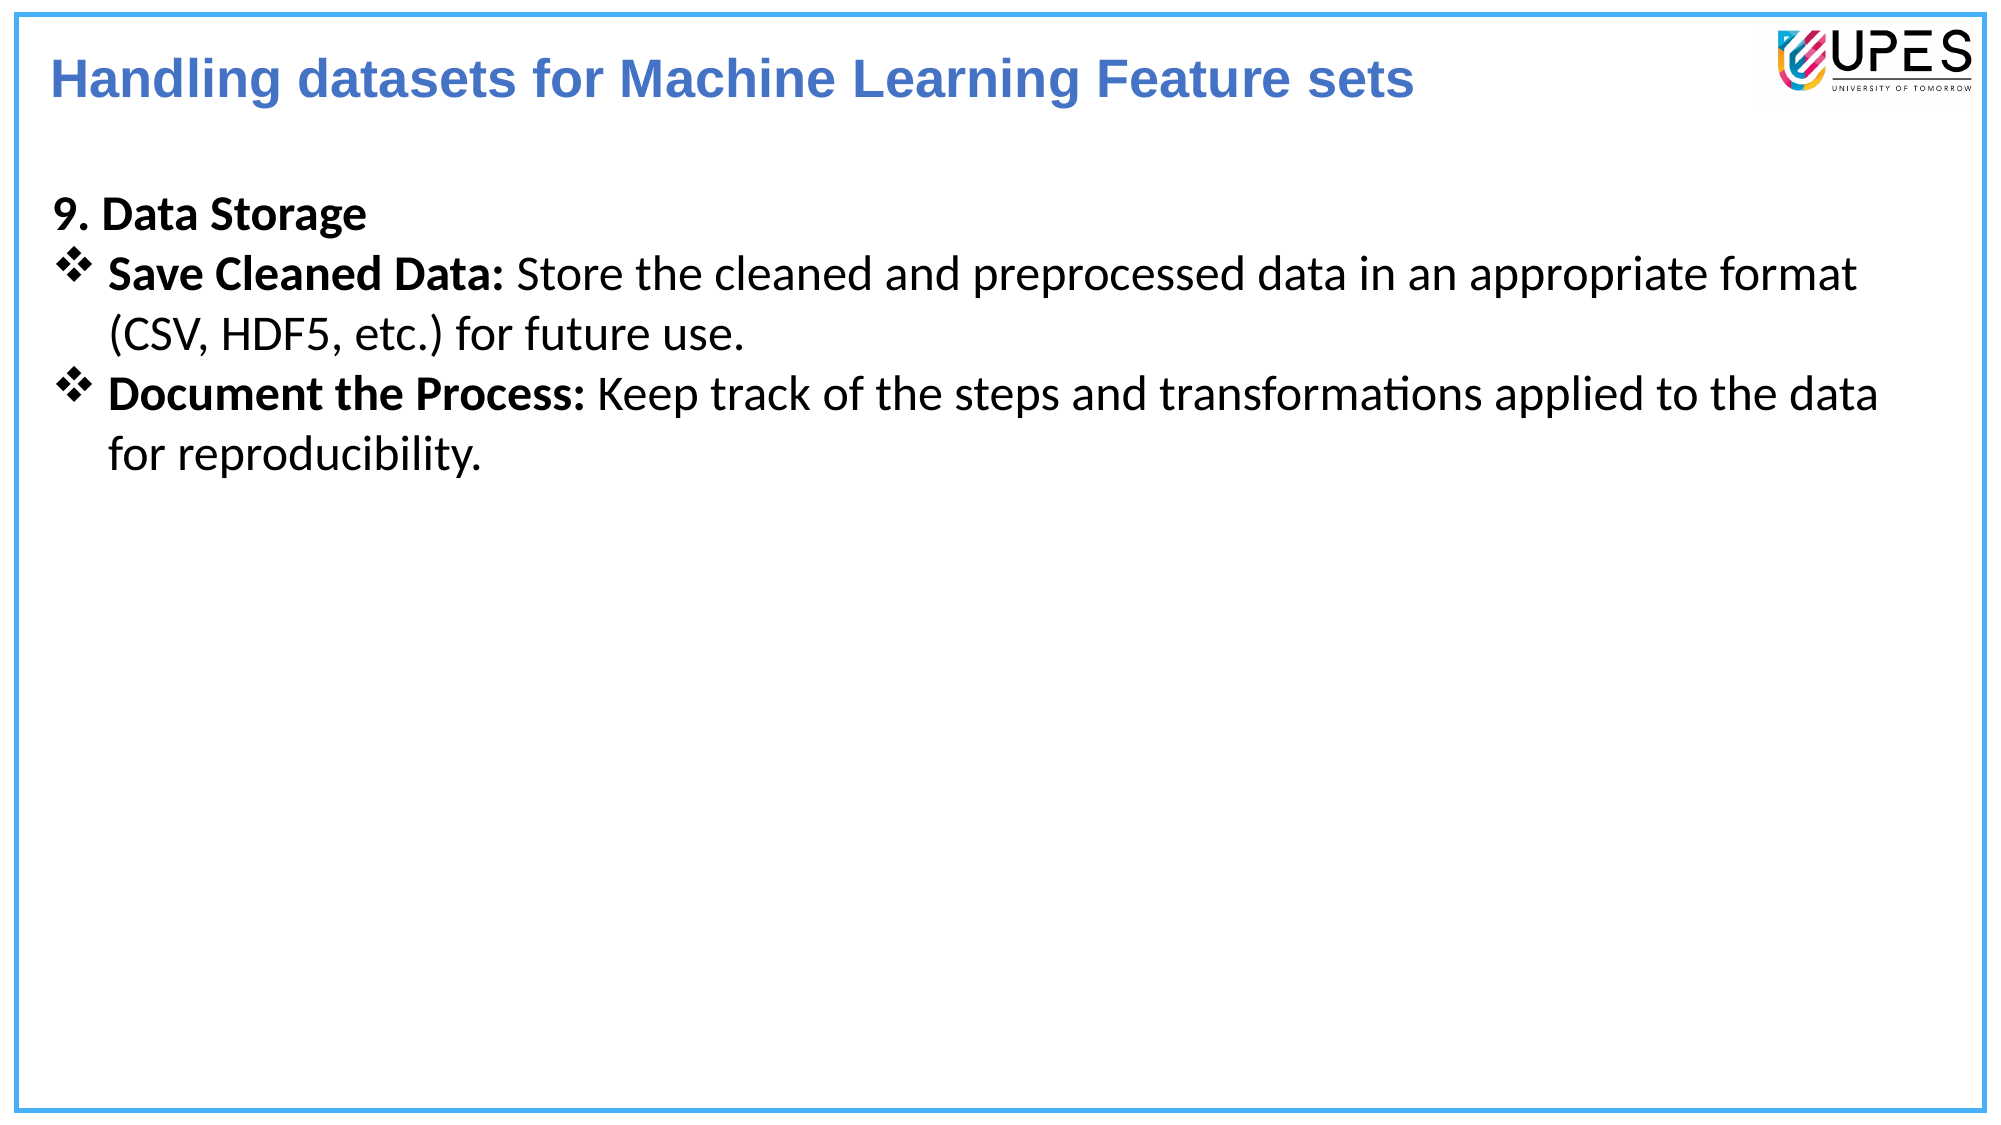

Handling datasets for Machine Learning Feature sets
9. Data Storage
Save Cleaned Data: Store the cleaned and preprocessed data in an appropriate format (CSV, HDF5, etc.) for future use.
Document the Process: Keep track of the steps and transformations applied to the data for reproducibility.